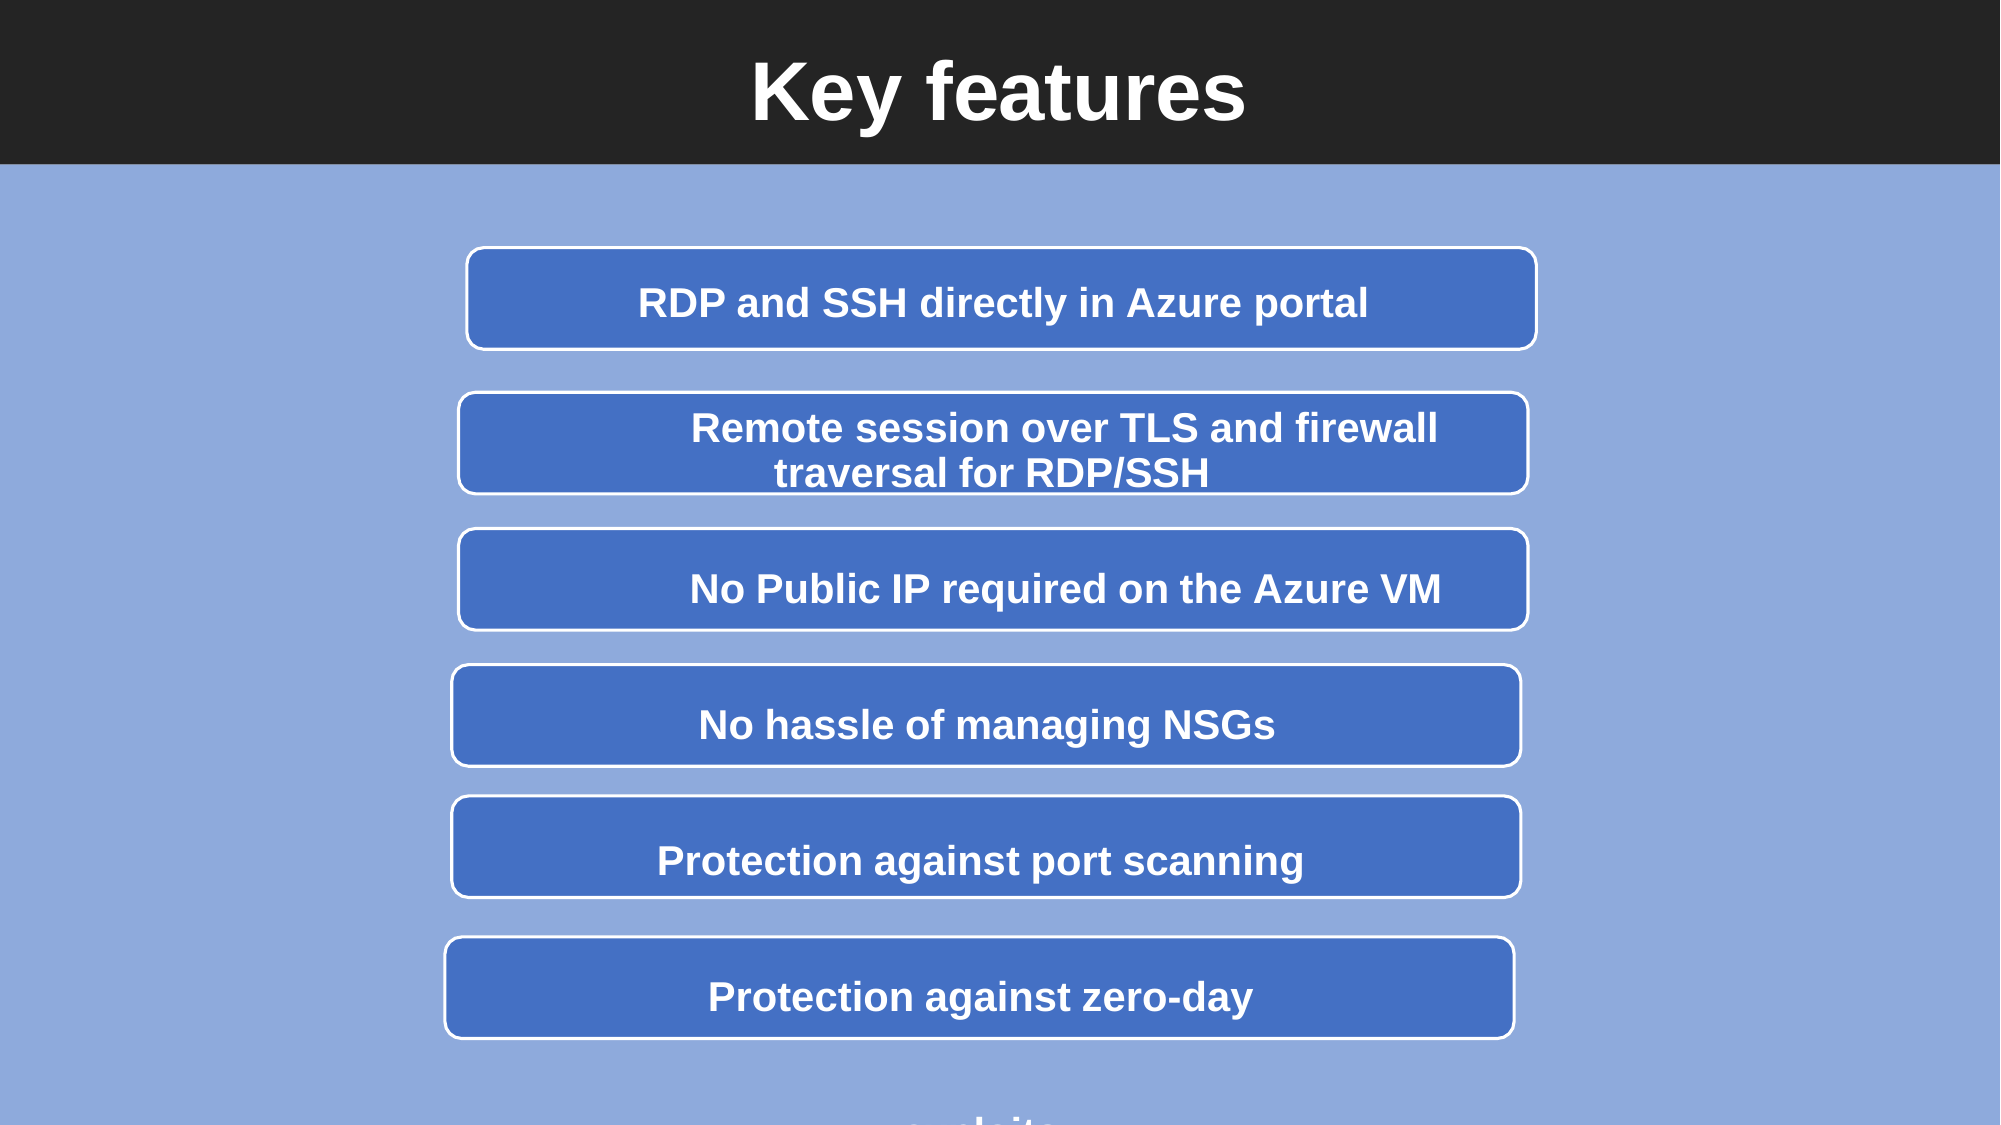

# Key features

RDP and SSH directly in Azure portal

Remote session over TLS and firewall traversal for RDP/SSH

No Public IP required on the Azure VM
No hassle of managing NSGs Protection against port scanning Protection against zero-day exploits